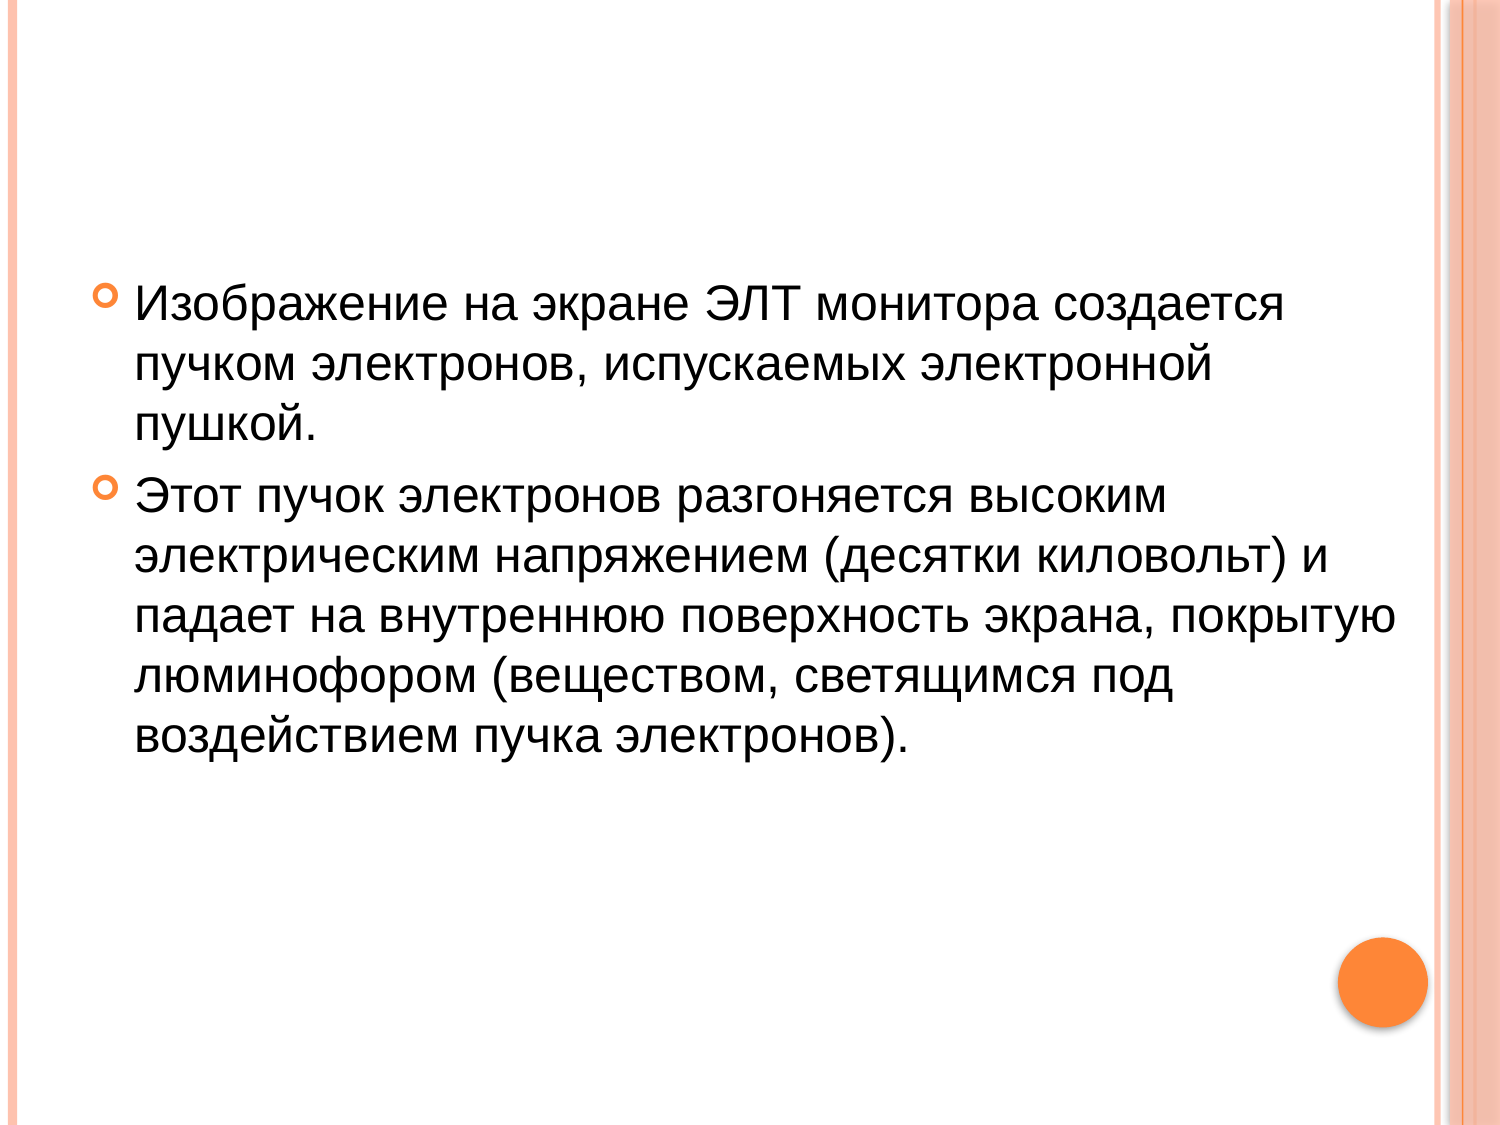

Изображение на экране ЭЛТ монитора создается пучком электронов, испускаемых электронной пушкой.
Этот пучок электронов разгоняется высоким электрическим напряжением (десятки киловольт) и падает на внутреннюю поверхность экрана, покрытую люминофором (веществом, светящимся под воздействием пучка электронов).